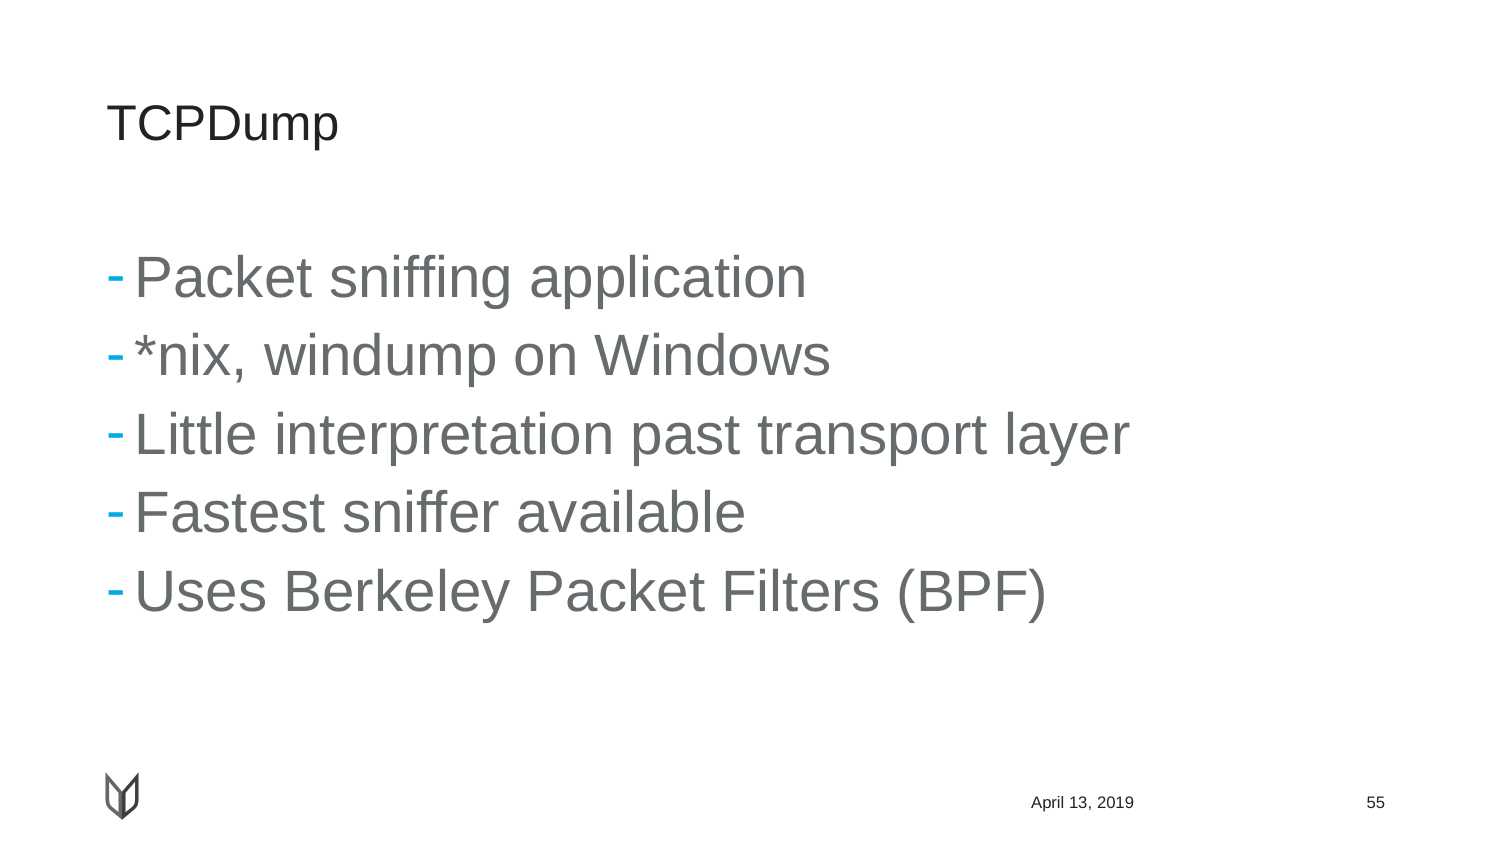

# TCPDump
Packet sniffing application
*nix, windump on Windows
Little interpretation past transport layer
Fastest sniffer available
Uses Berkeley Packet Filters (BPF)

April 13, 2019
55